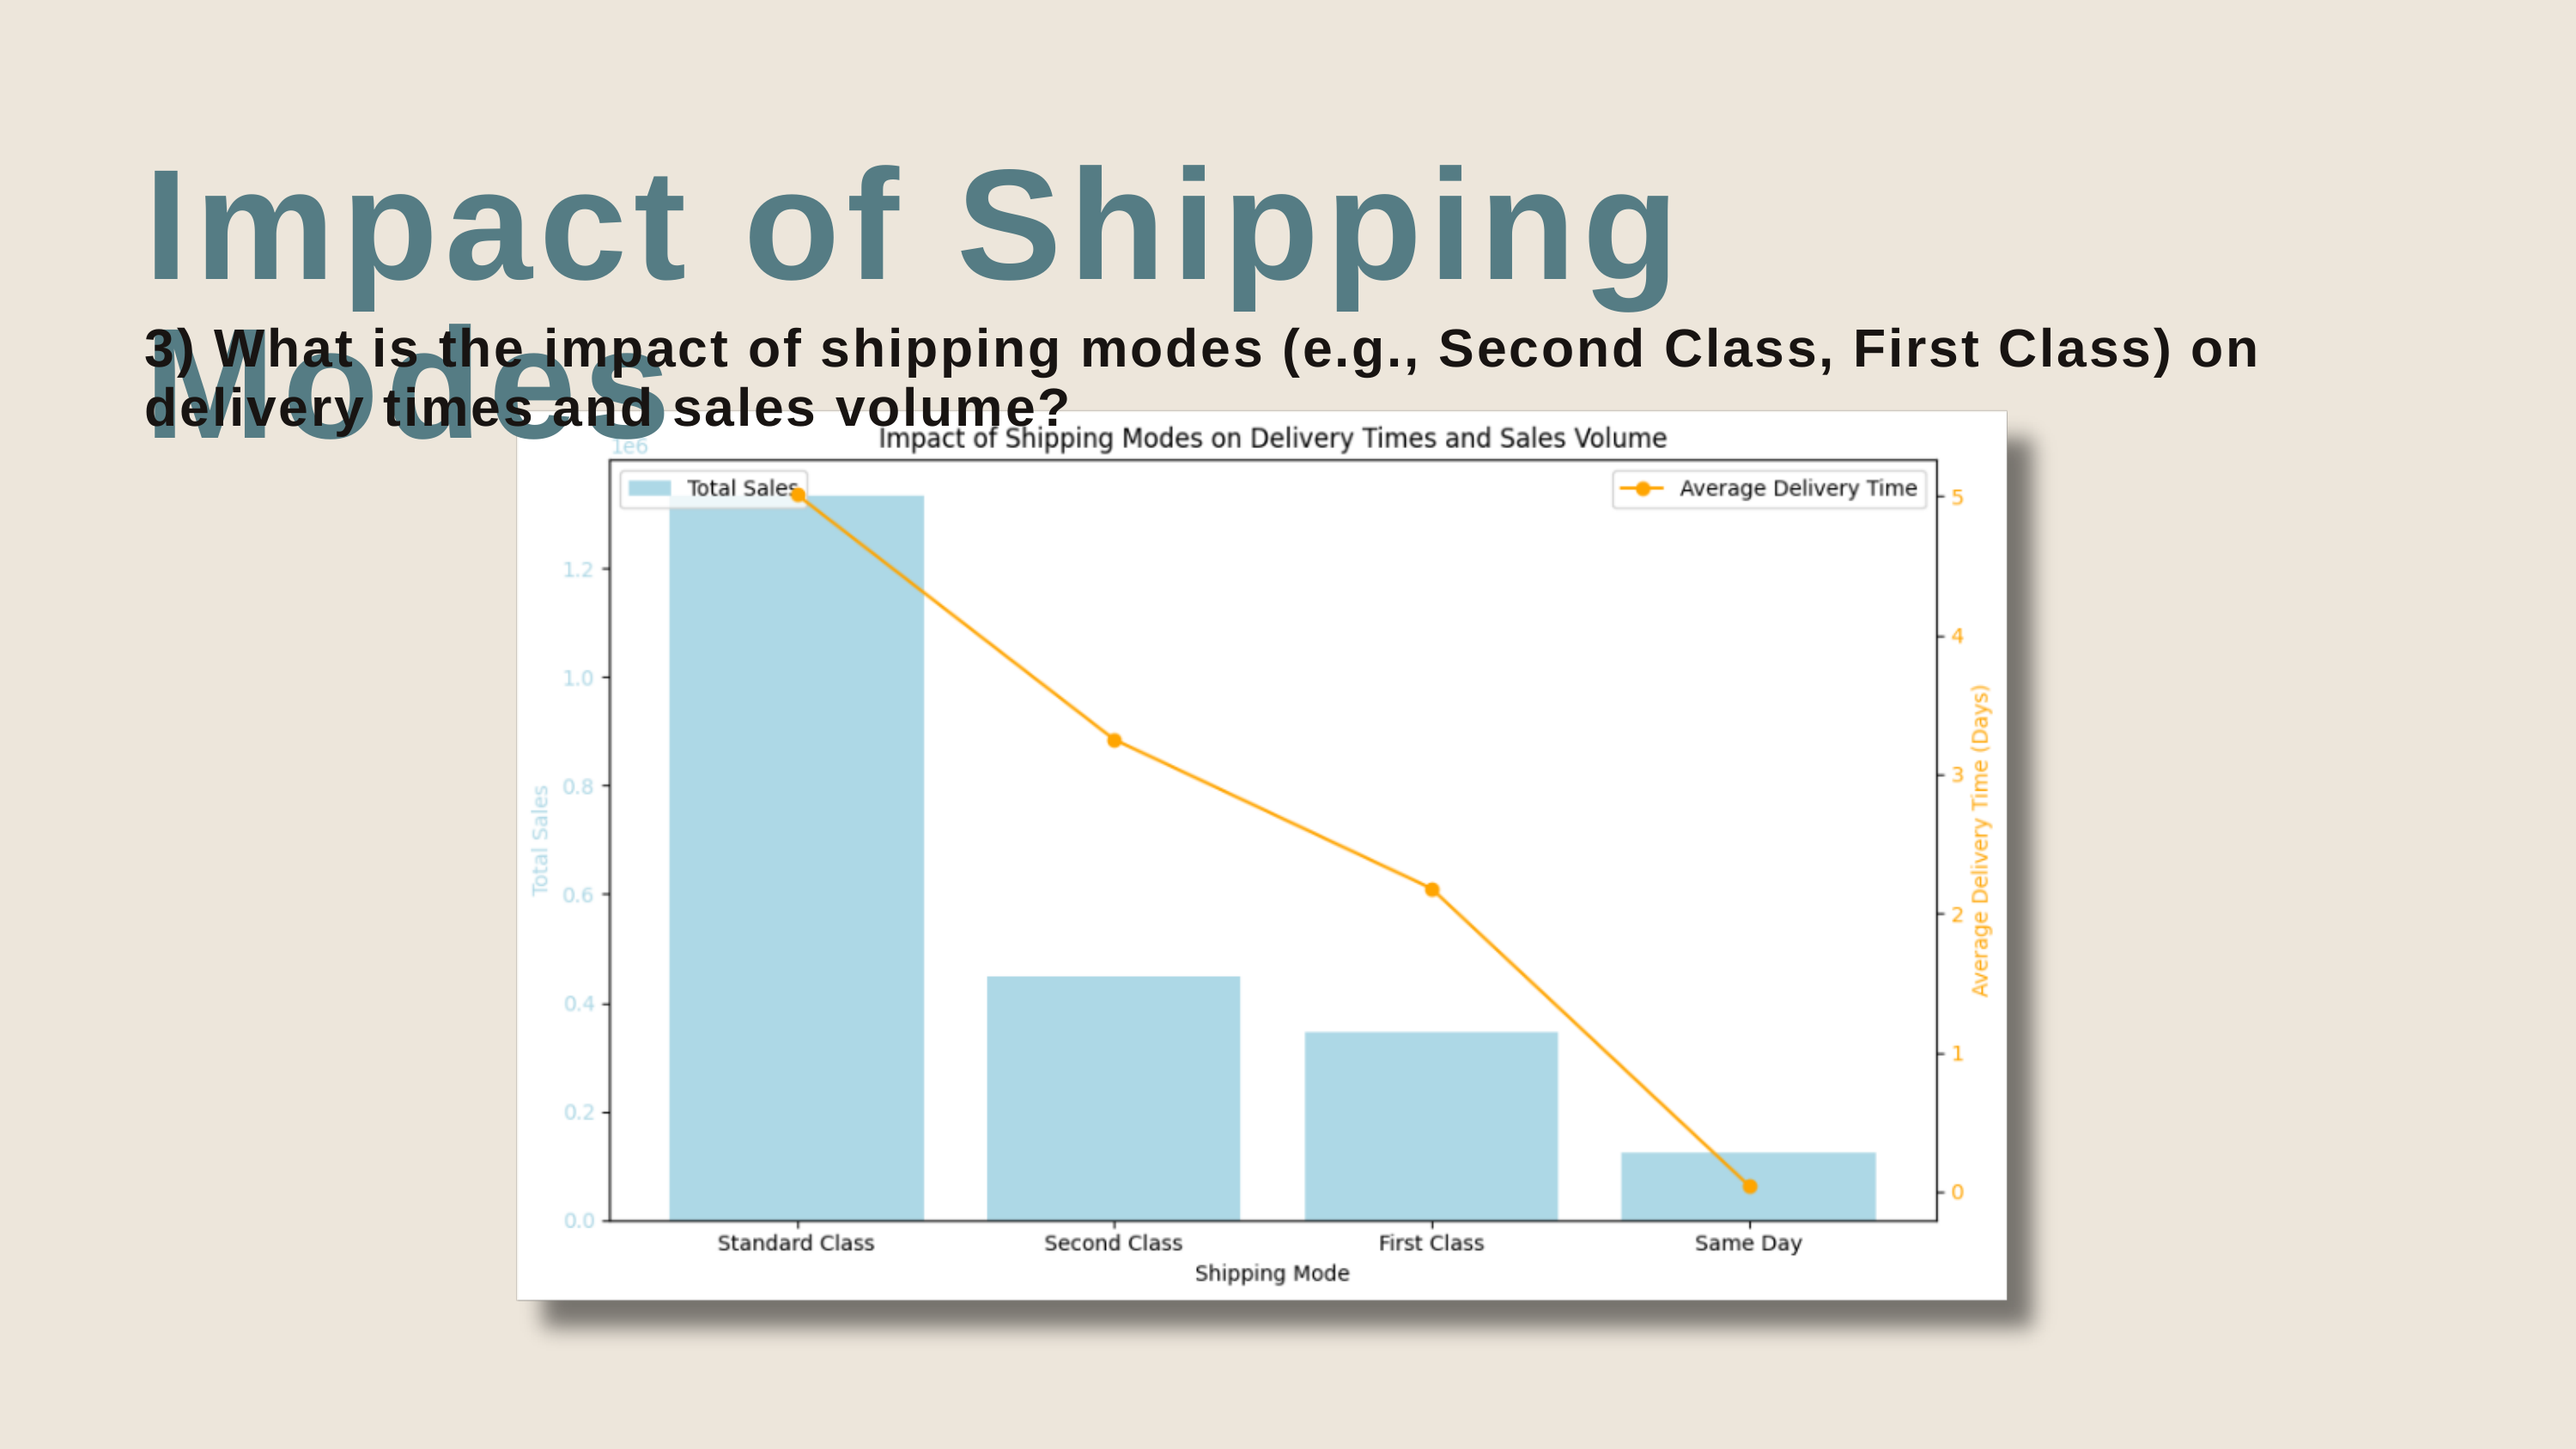

Impact of Shipping Modes
3) What is the impact of shipping modes (e.g., Second Class, First Class) on delivery times and sales volume?